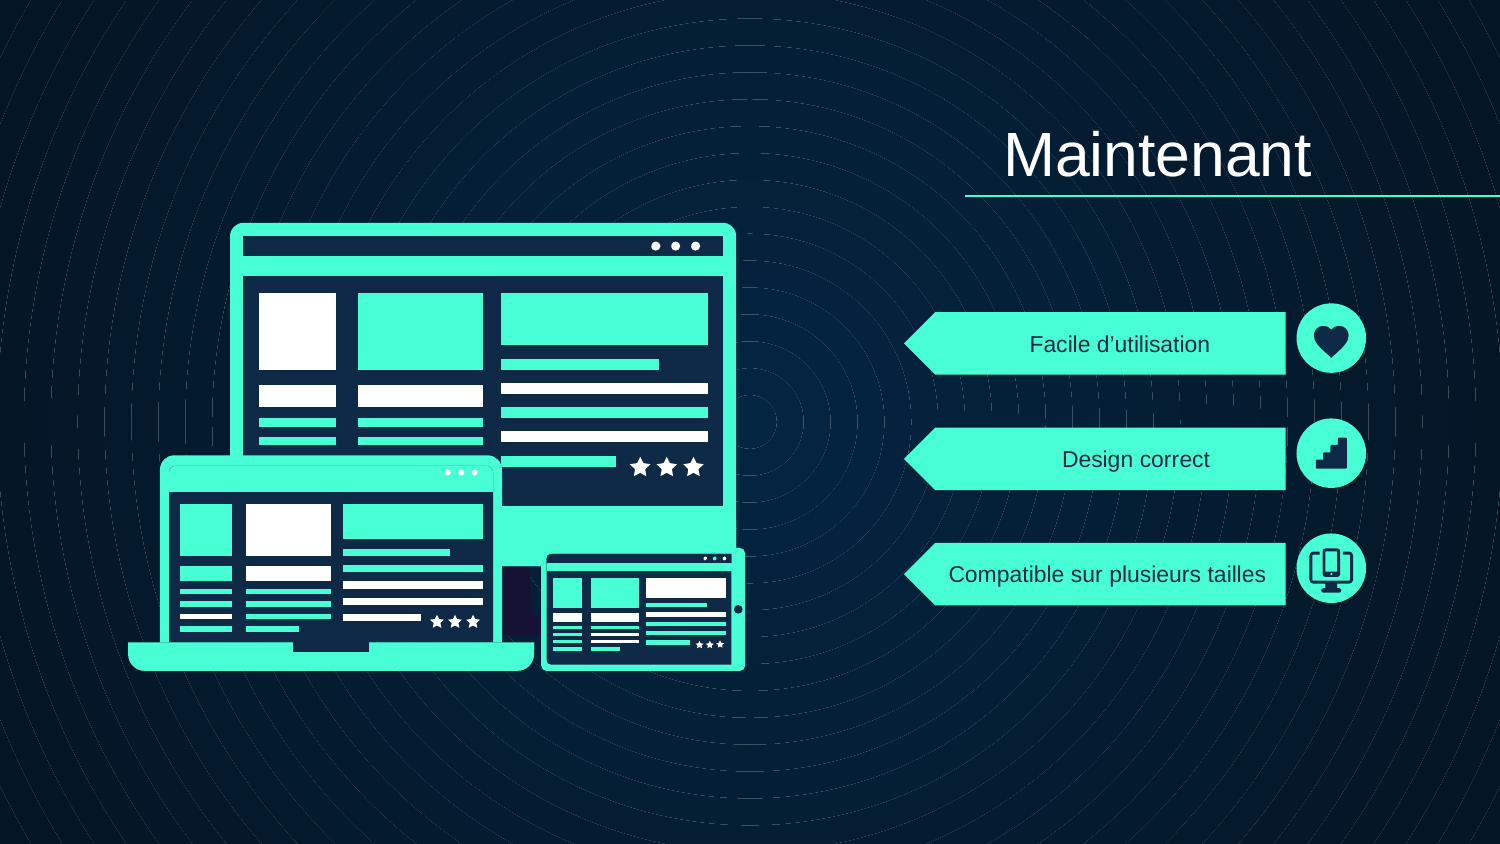

Maintenant

# Facile d’utilisation

Design correct

Compatible sur plusieurs tailles